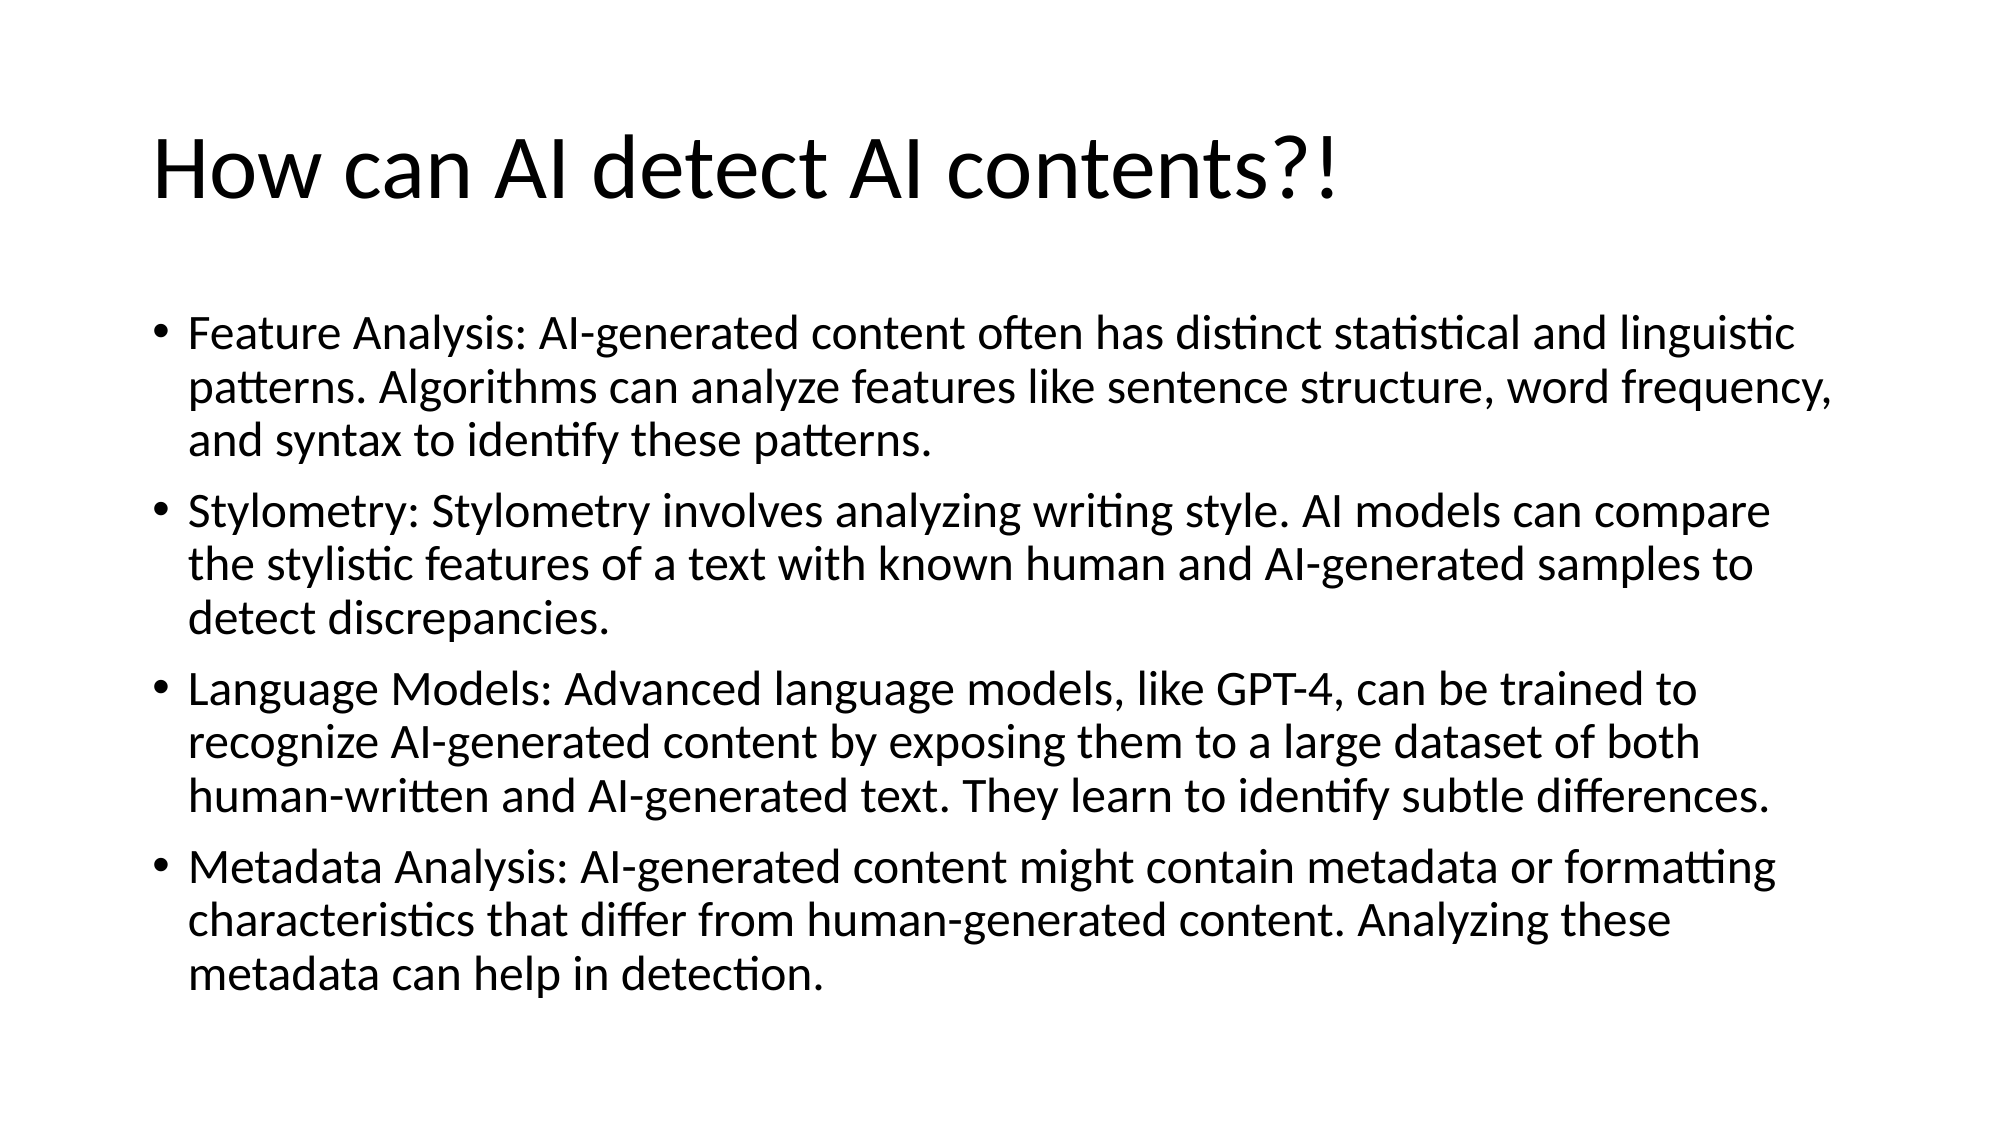

# How can AI detect AI contents?!
Feature Analysis: AI-generated content often has distinct statistical and linguistic patterns. Algorithms can analyze features like sentence structure, word frequency, and syntax to identify these patterns.
Stylometry: Stylometry involves analyzing writing style. AI models can compare the stylistic features of a text with known human and AI-generated samples to detect discrepancies.
Language Models: Advanced language models, like GPT-4, can be trained to recognize AI-generated content by exposing them to a large dataset of both human-written and AI-generated text. They learn to identify subtle differences.
Metadata Analysis: AI-generated content might contain metadata or formatting characteristics that differ from human-generated content. Analyzing these metadata can help in detection.